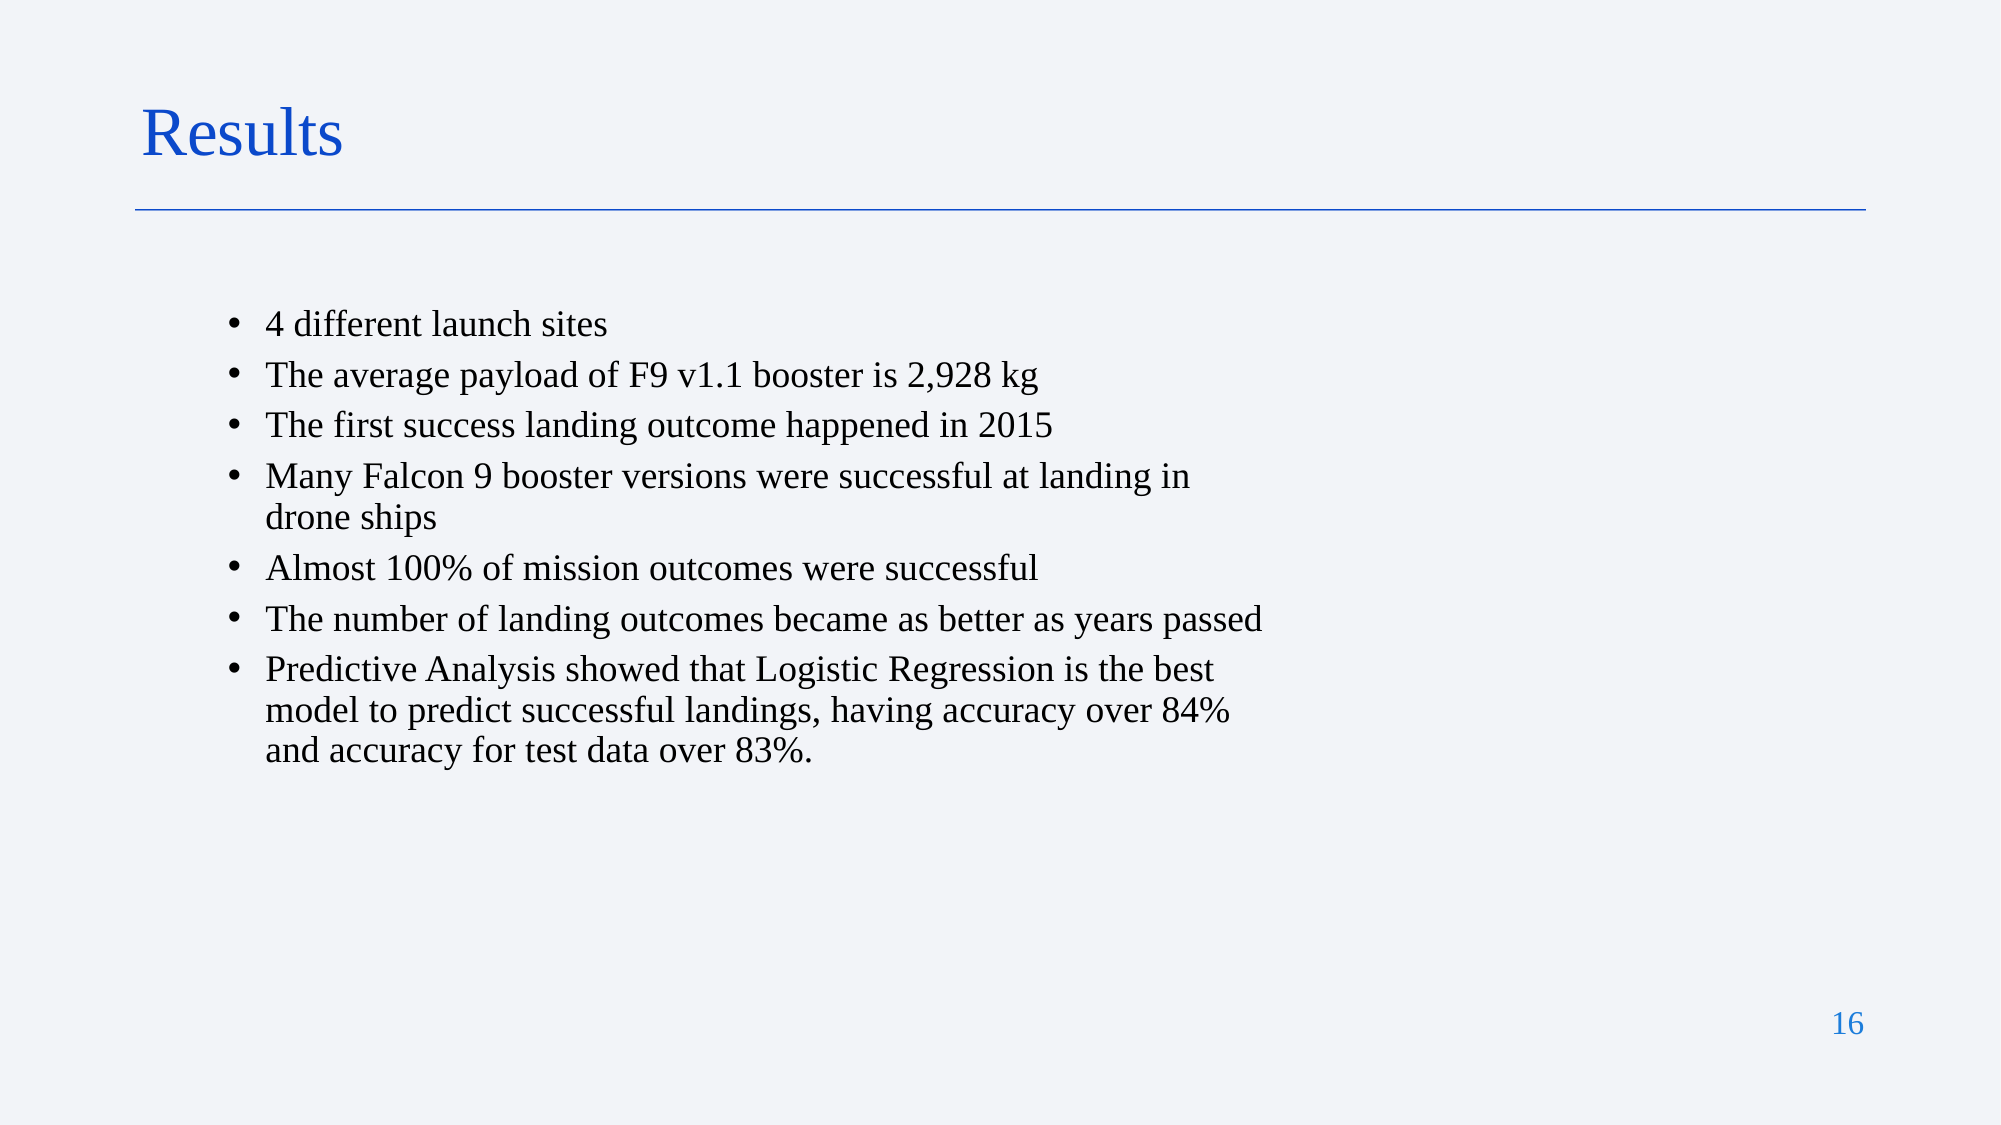

Results
4 different launch sites
The average payload of F9 v1.1 booster is 2,928 kg
The first success landing outcome happened in 2015
Many Falcon 9 booster versions were successful at landing in drone ships
Almost 100% of mission outcomes were successful
The number of landing outcomes became as better as years passed
Predictive Analysis showed that Logistic Regression is the best model to predict successful landings, having accuracy over 84% and accuracy for test data over 83%.

16